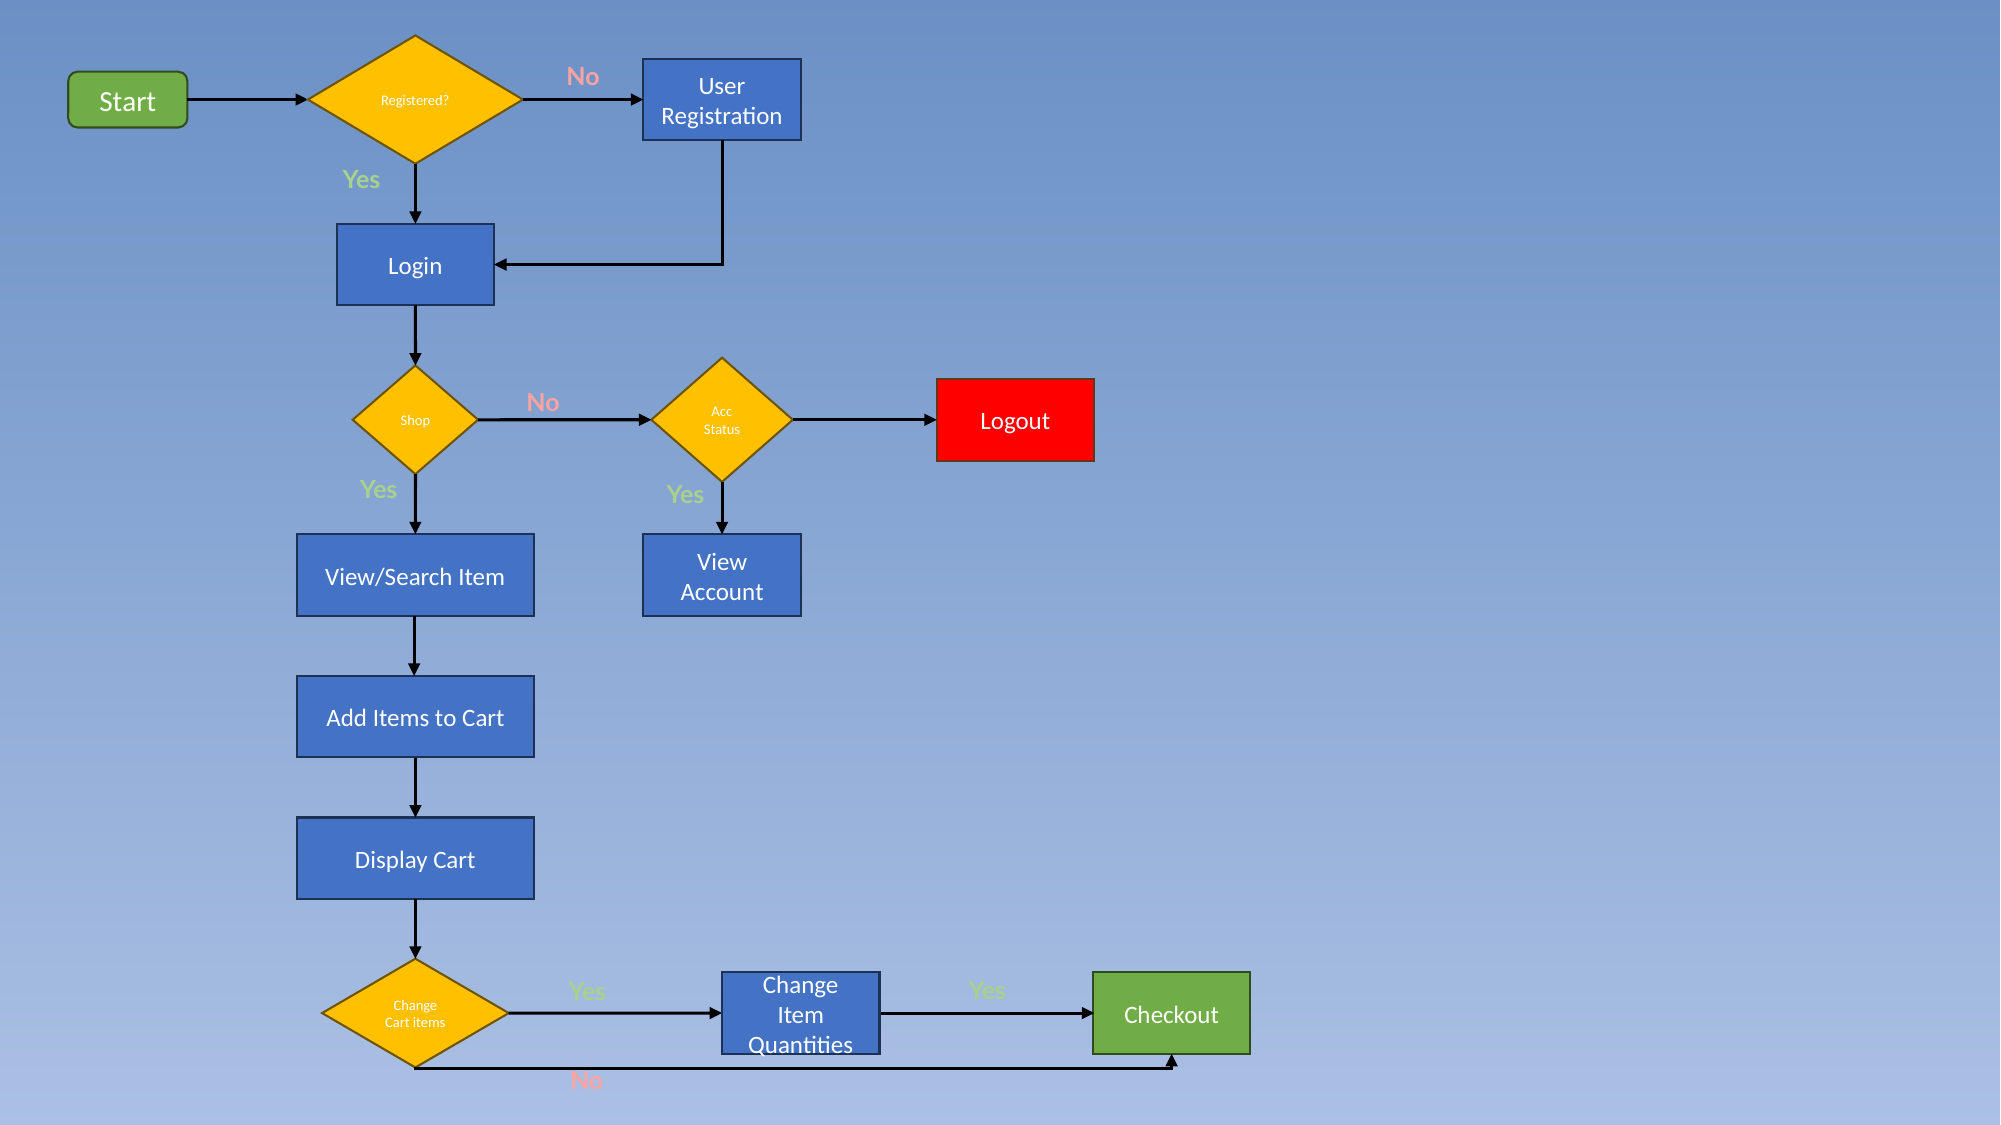

Registered?
No
User Registration
Start
Yes
Login
Acc Status
Shop
Logout
No
Yes
Yes
View/Search Item
View Account
Add Items to Cart
Display Cart
Change Cart items
Yes
Yes
Change Item Quantities
Checkout
No